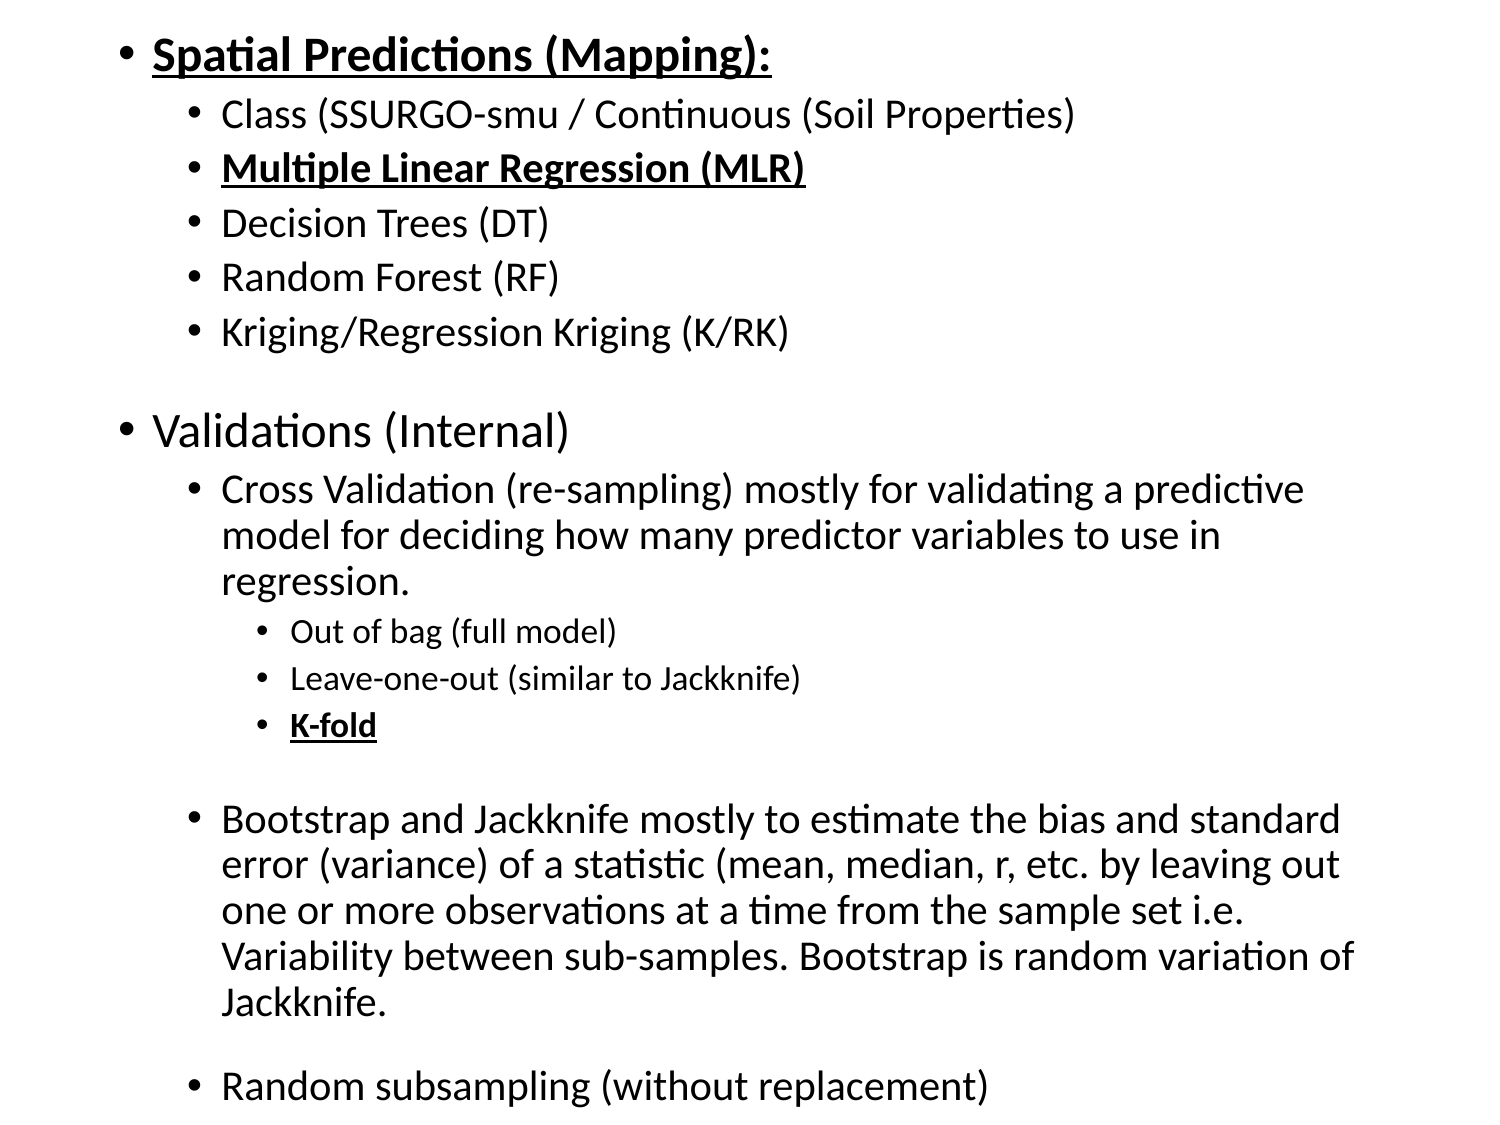

Spatial Predictions (Mapping):
Class (SSURGO-smu / Continuous (Soil Properties)
Multiple Linear Regression (MLR)
Decision Trees (DT)
Random Forest (RF)
Kriging/Regression Kriging (K/RK)

Validations (Internal)
Cross Validation (re-sampling) mostly for validating a predictive model for deciding how many predictor variables to use in regression.
Out of bag (full model)
Leave-one-out (similar to Jackknife)
K-fold

Bootstrap and Jackknife mostly to estimate the bias and standard error (variance) of a statistic (mean, median, r, etc. by leaving out one or more observations at a time from the sample set i.e. Variability between sub-samples. Bootstrap is random variation of Jackknife.

Random subsampling (without replacement)